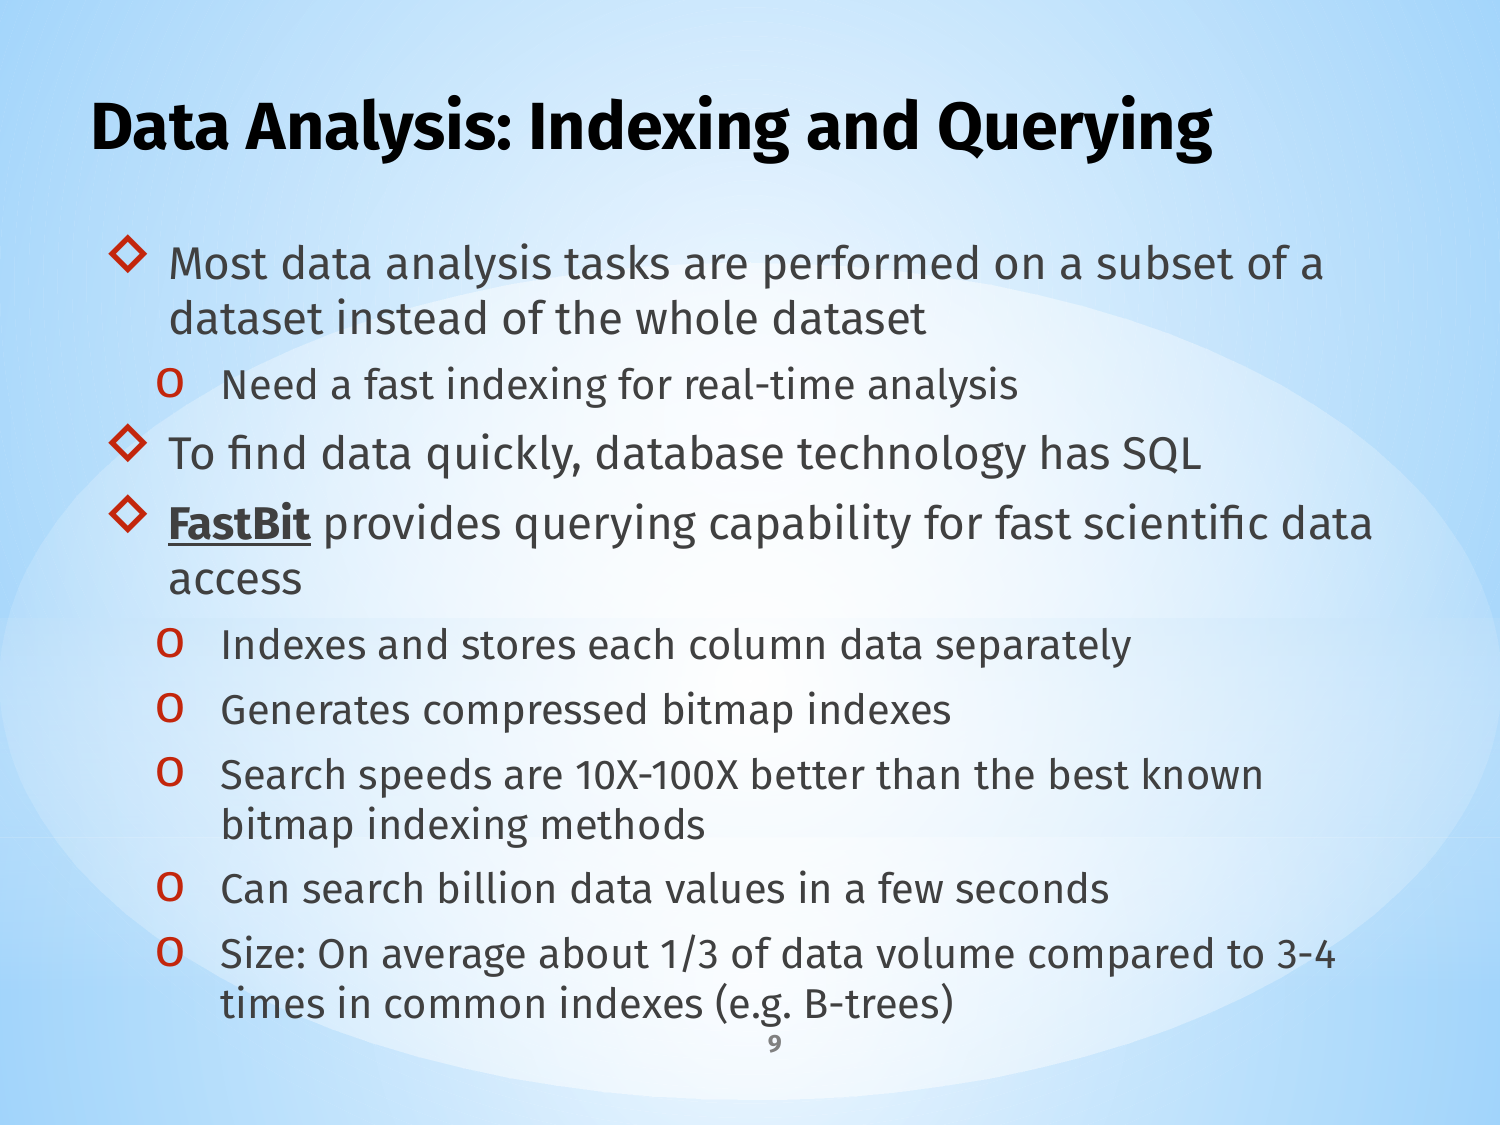

# Data Analysis: Indexing and Querying
Most data analysis tasks are performed on a subset of a dataset instead of the whole dataset
Need a fast indexing for real-time analysis
To find data quickly, database technology has SQL
FastBit provides querying capability for fast scientific data access
Indexes and stores each column data separately
Generates compressed bitmap indexes
Search speeds are 10X-100X better than the best known bitmap indexing methods
Can search billion data values in a few seconds
Size: On average about 1/3 of data volume compared to 3-4 times in common indexes (e.g. B-trees)
9